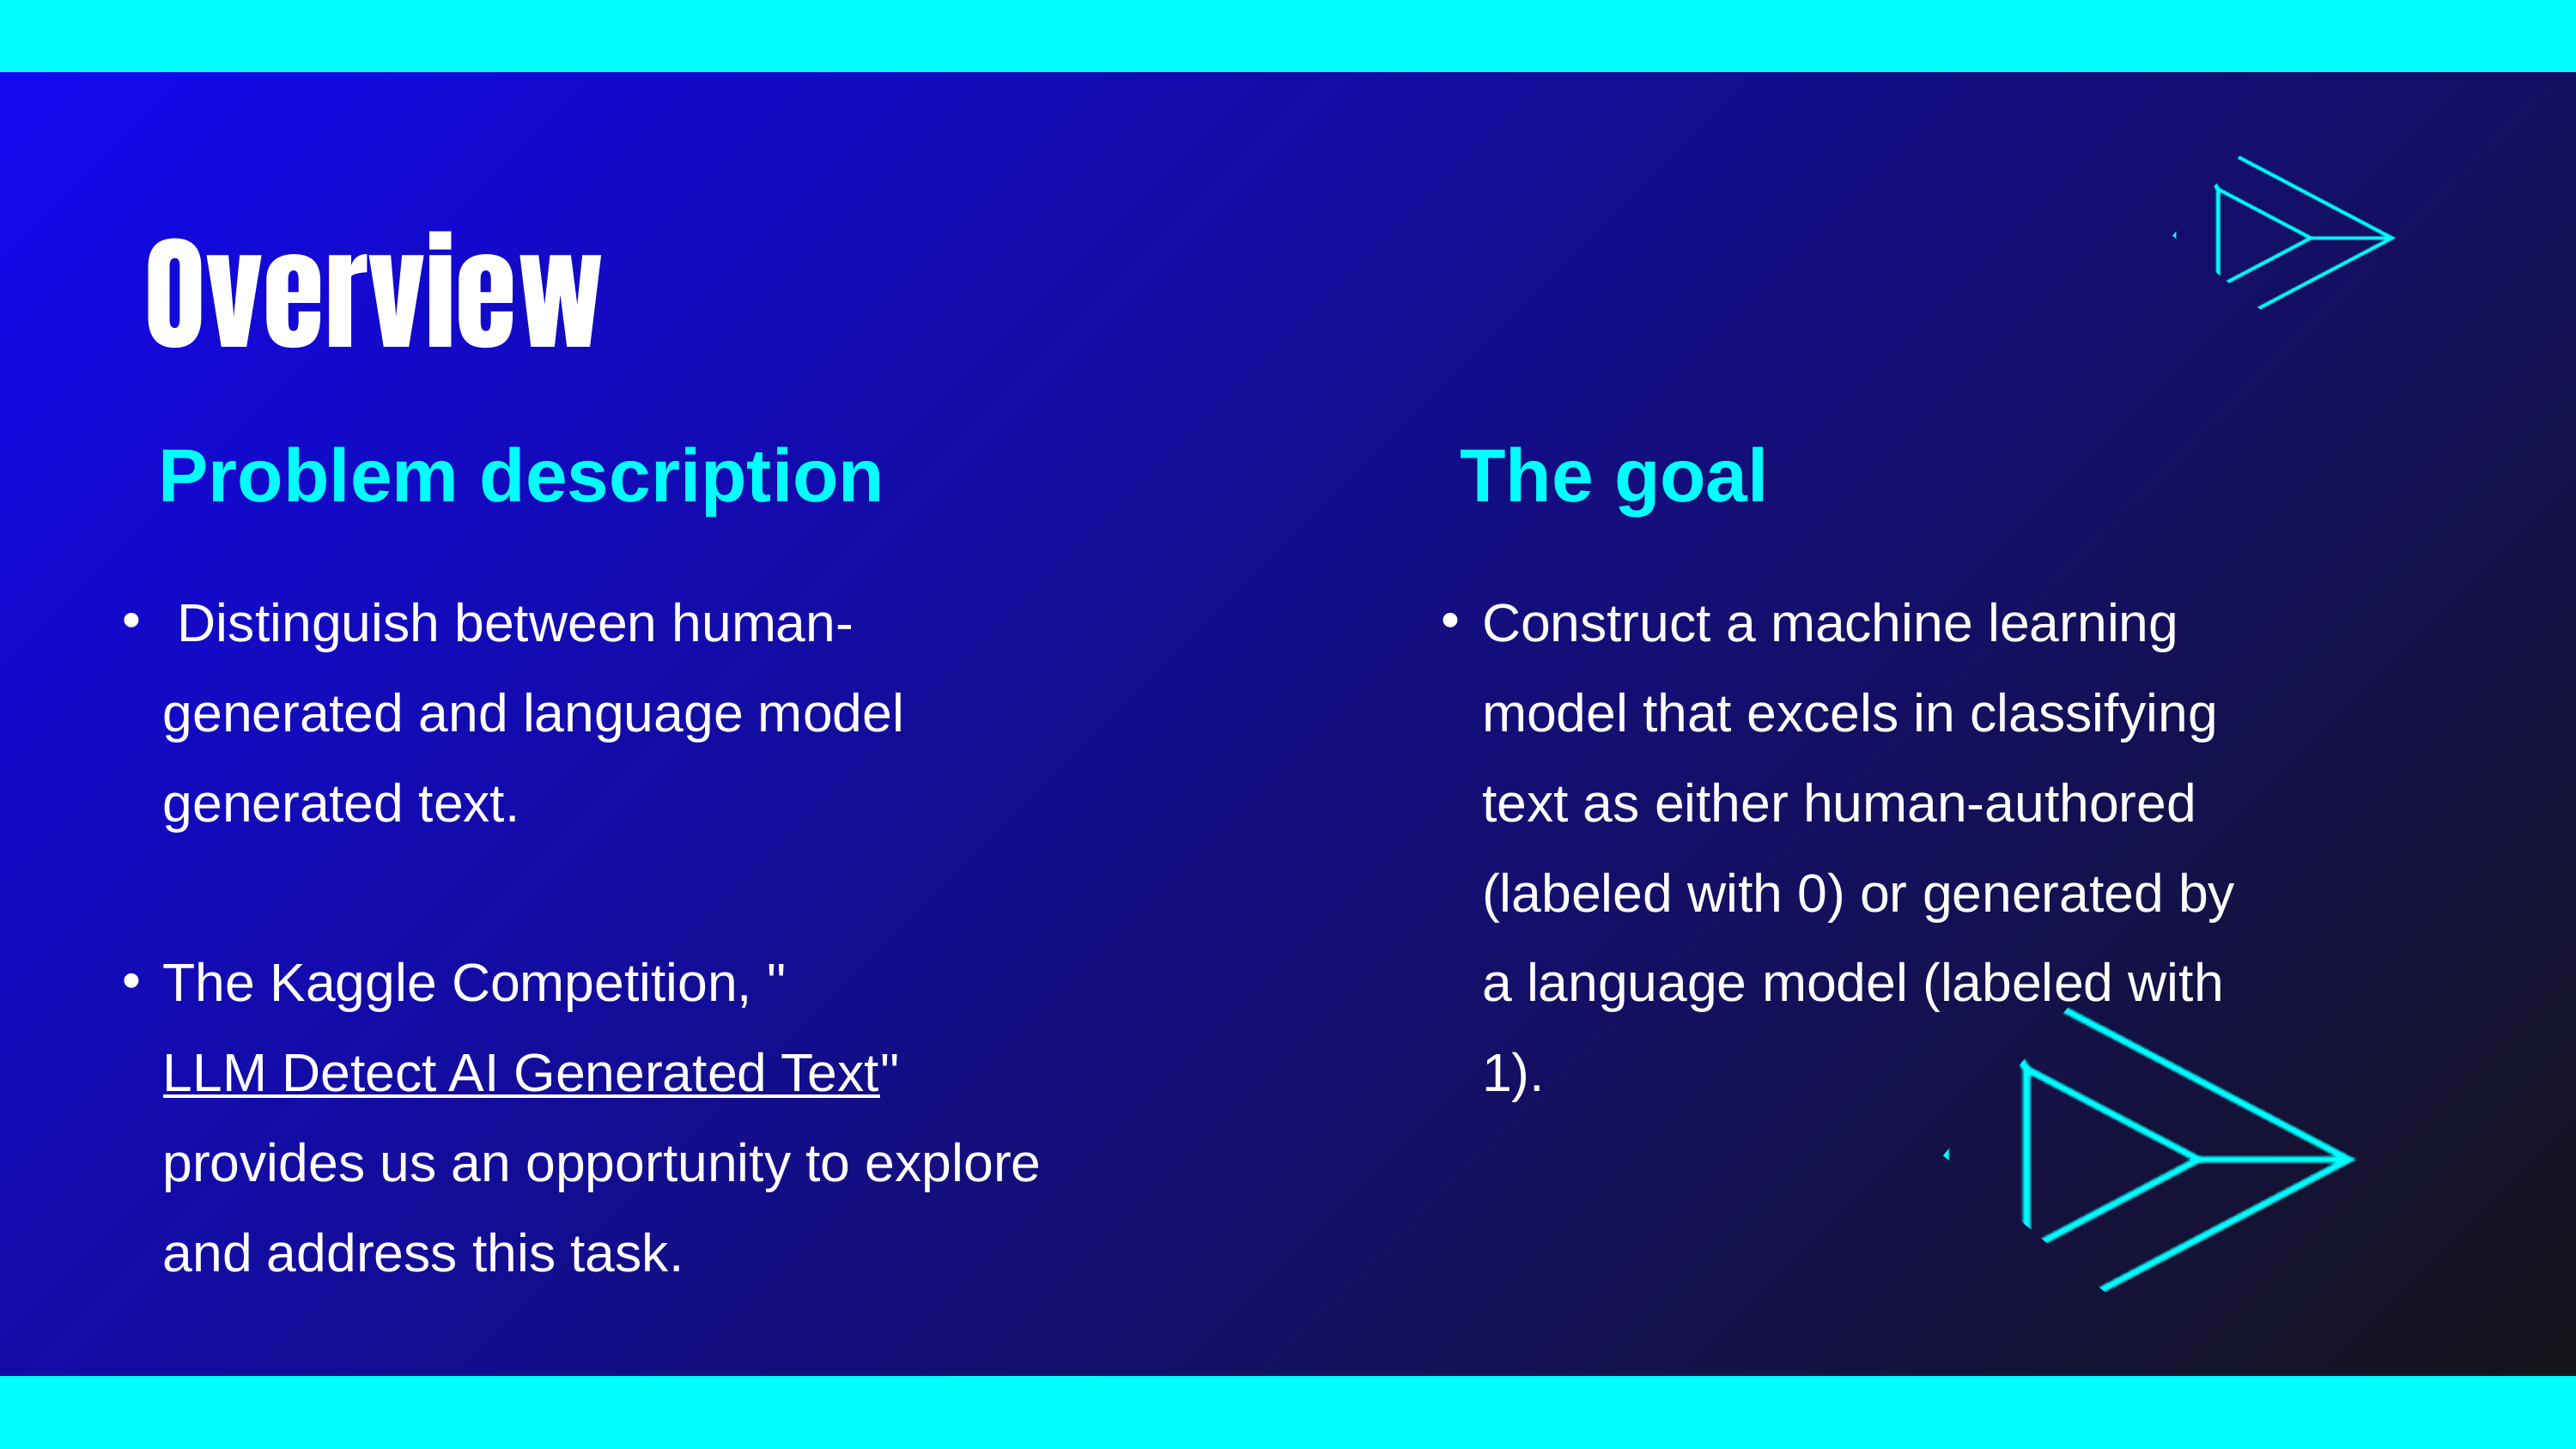

Overview
Problem description
The goal

 Distinguish between human-generated and language model generated text.

The Kaggle Competition, "LLM Detect AI Generated Text" provides us an opportunity to explore and address this task.
Construct a machine learning model that excels in classifying text as either human-authored (labeled with 0) or generated by a language model (labeled with 1).